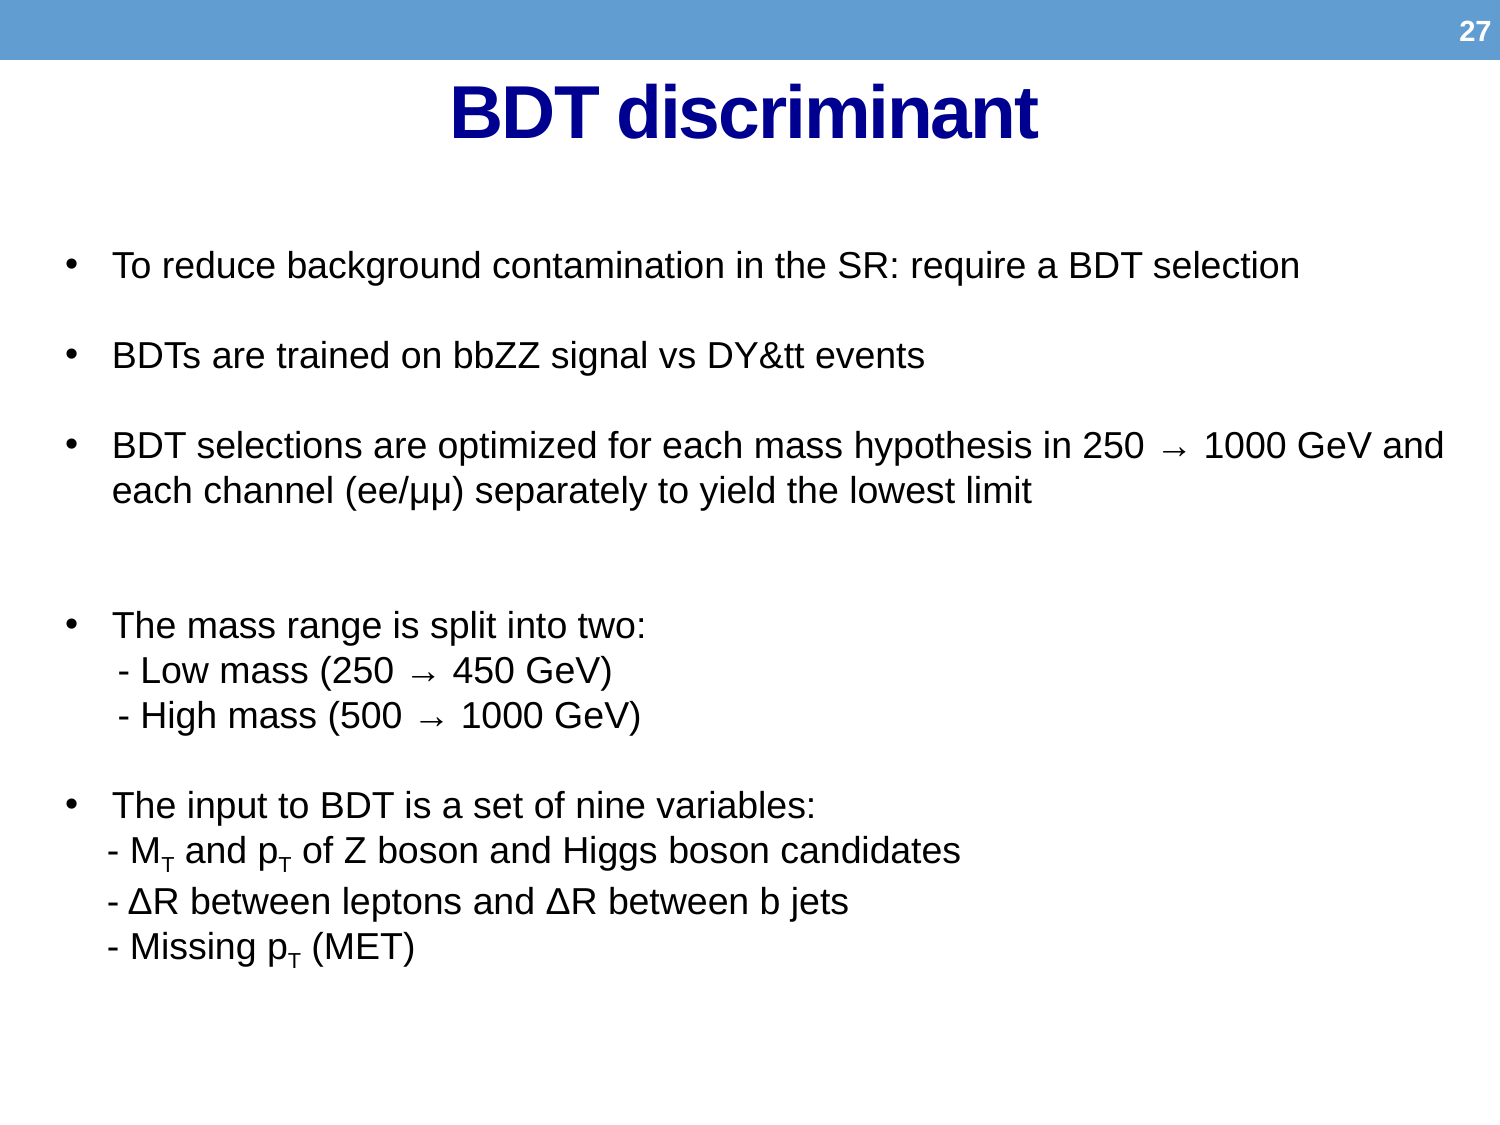

27
# BDT discriminant
To reduce background contamination in the SR: require a BDT selection

BDTs are trained on bbZZ signal vs DY&tt events

BDT selections are optimized for each mass hypothesis in 250 → 1000 GeV and each channel (ee/μμ) separately to yield the lowest limit

The mass range is split into two:
     - Low mass (250 → 450 GeV)
     - High mass (500 → 1000 GeV)

The input to BDT is a set of nine variables:
    - MT and pT of Z boson and Higgs boson candidates
    - ΔR between leptons and ΔR between b jets
    - Missing pT (MET)